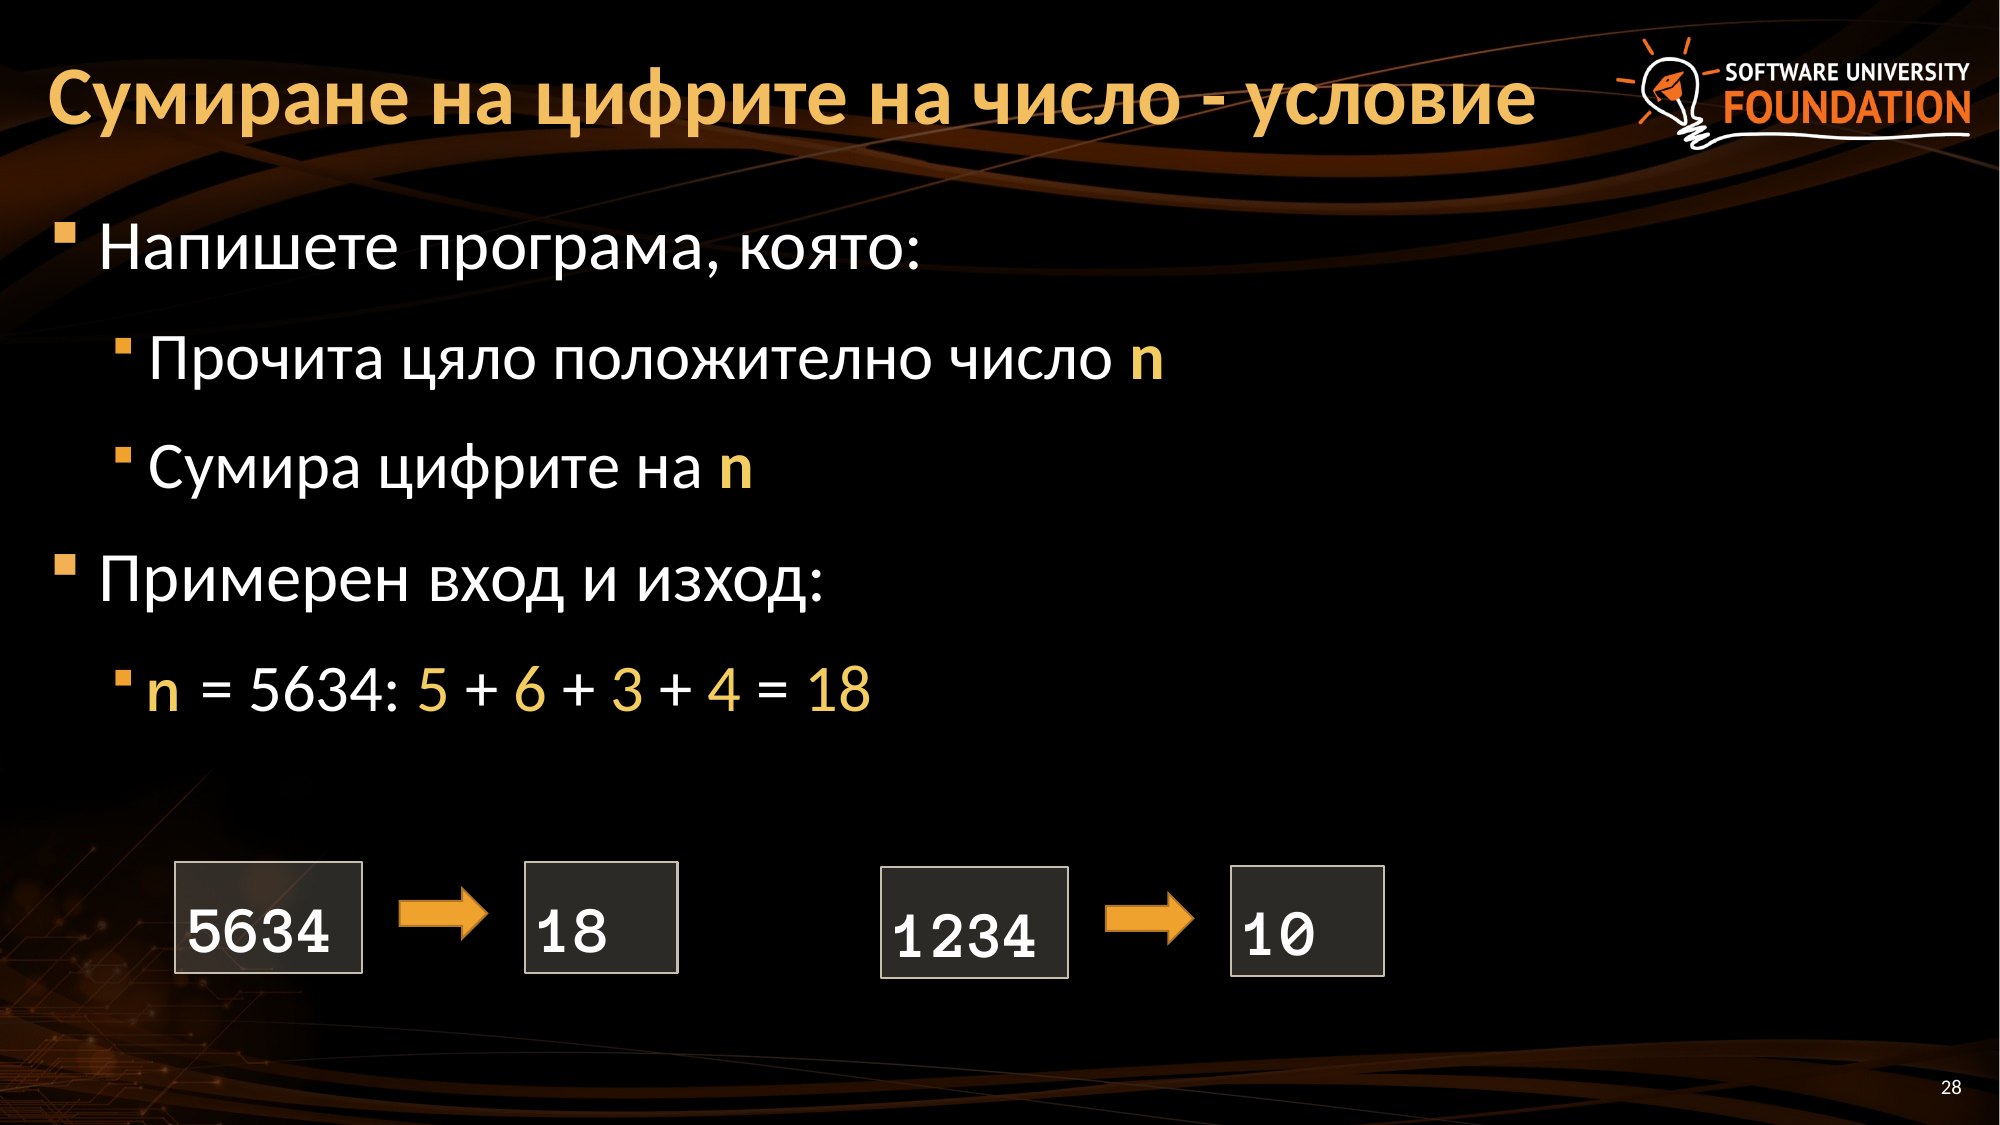

# Сумиране на цифрите на число - условие
Напишете програма, която:
Прочита цяло положително число n
Сумира цифрите на n
Примерен вход и изход:
n = 5634: 5 + 6 + 3 + 4 = 18
5634
18

10
1234

28